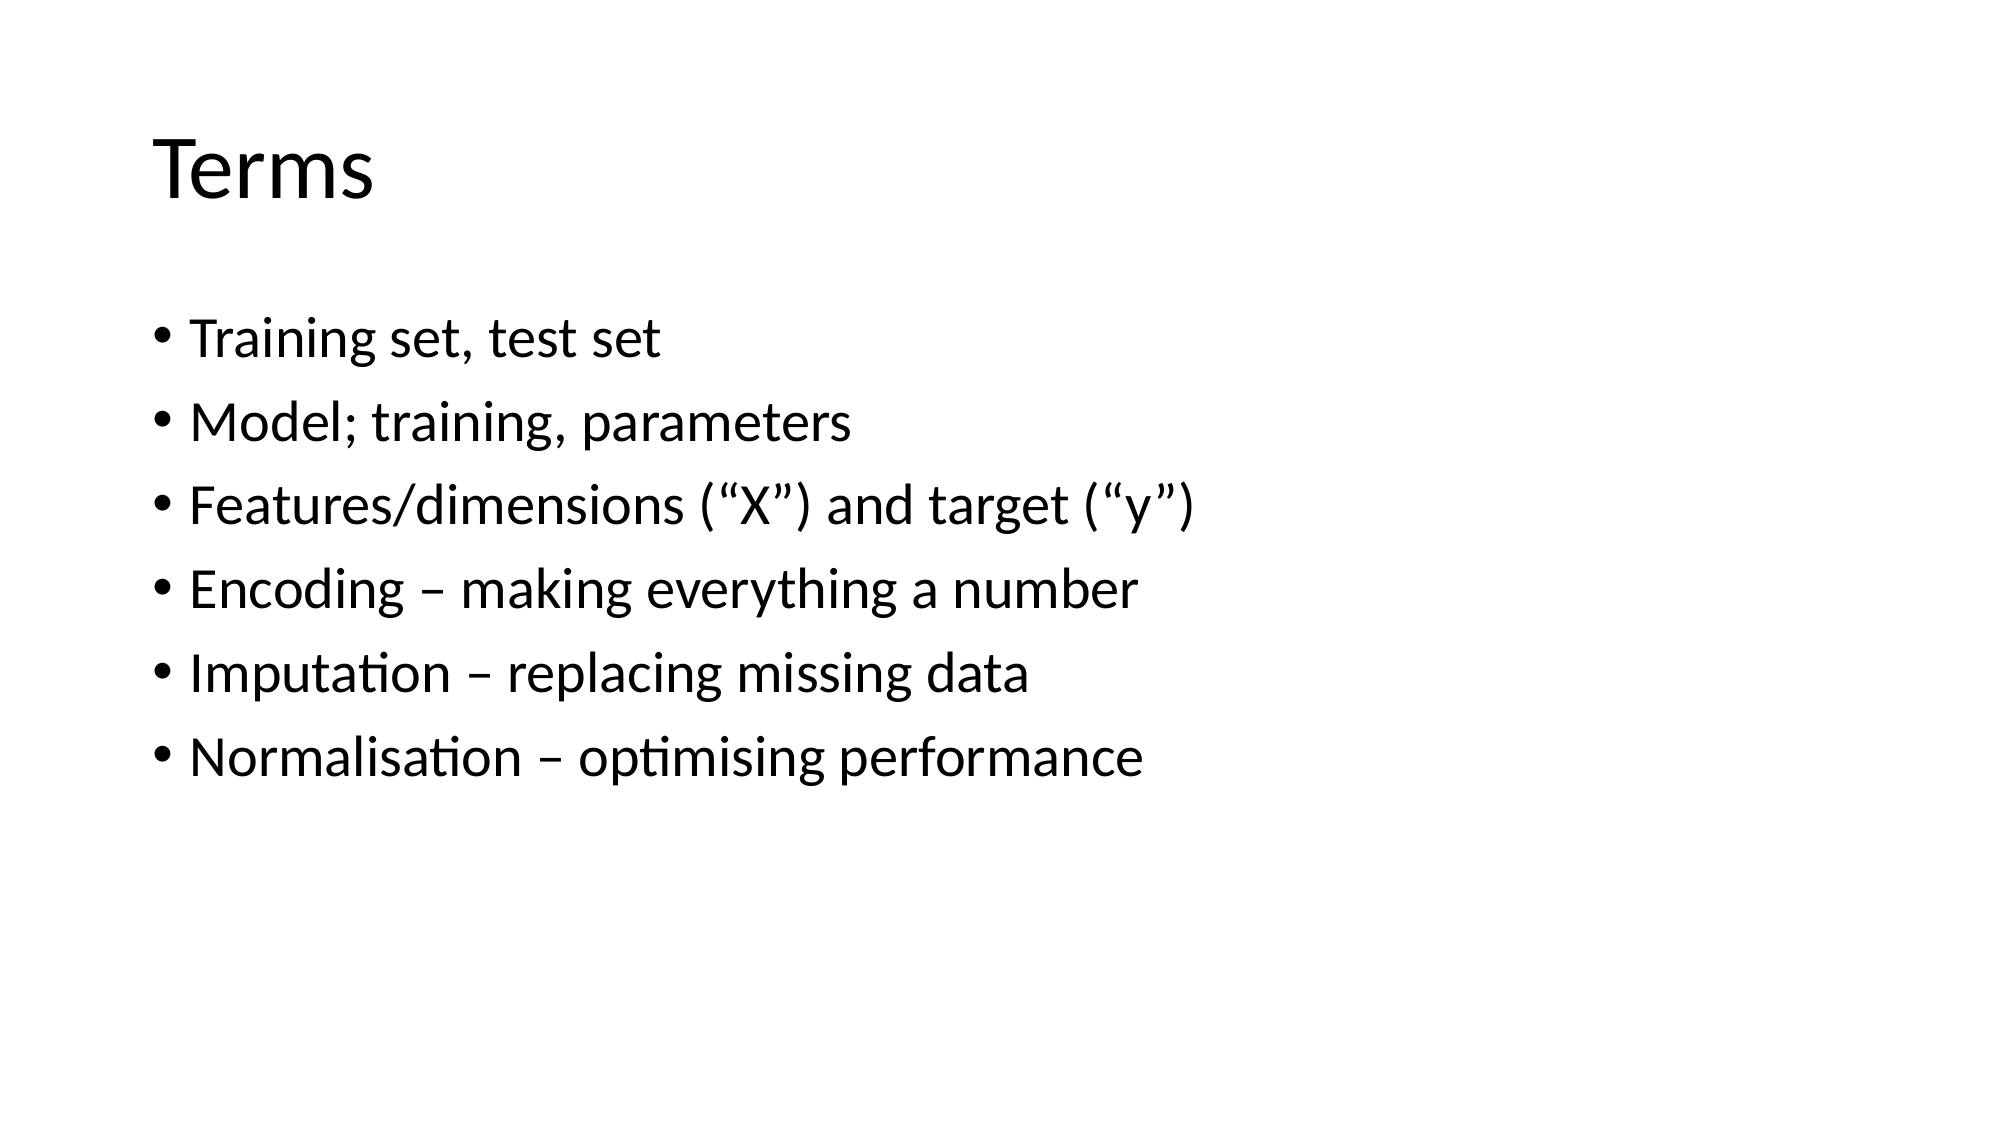

# Terms
Training set, test set
Model; training, parameters
Features/dimensions (“X”) and target (“y”)
Encoding – making everything a number
Imputation – replacing missing data
Normalisation – optimising performance